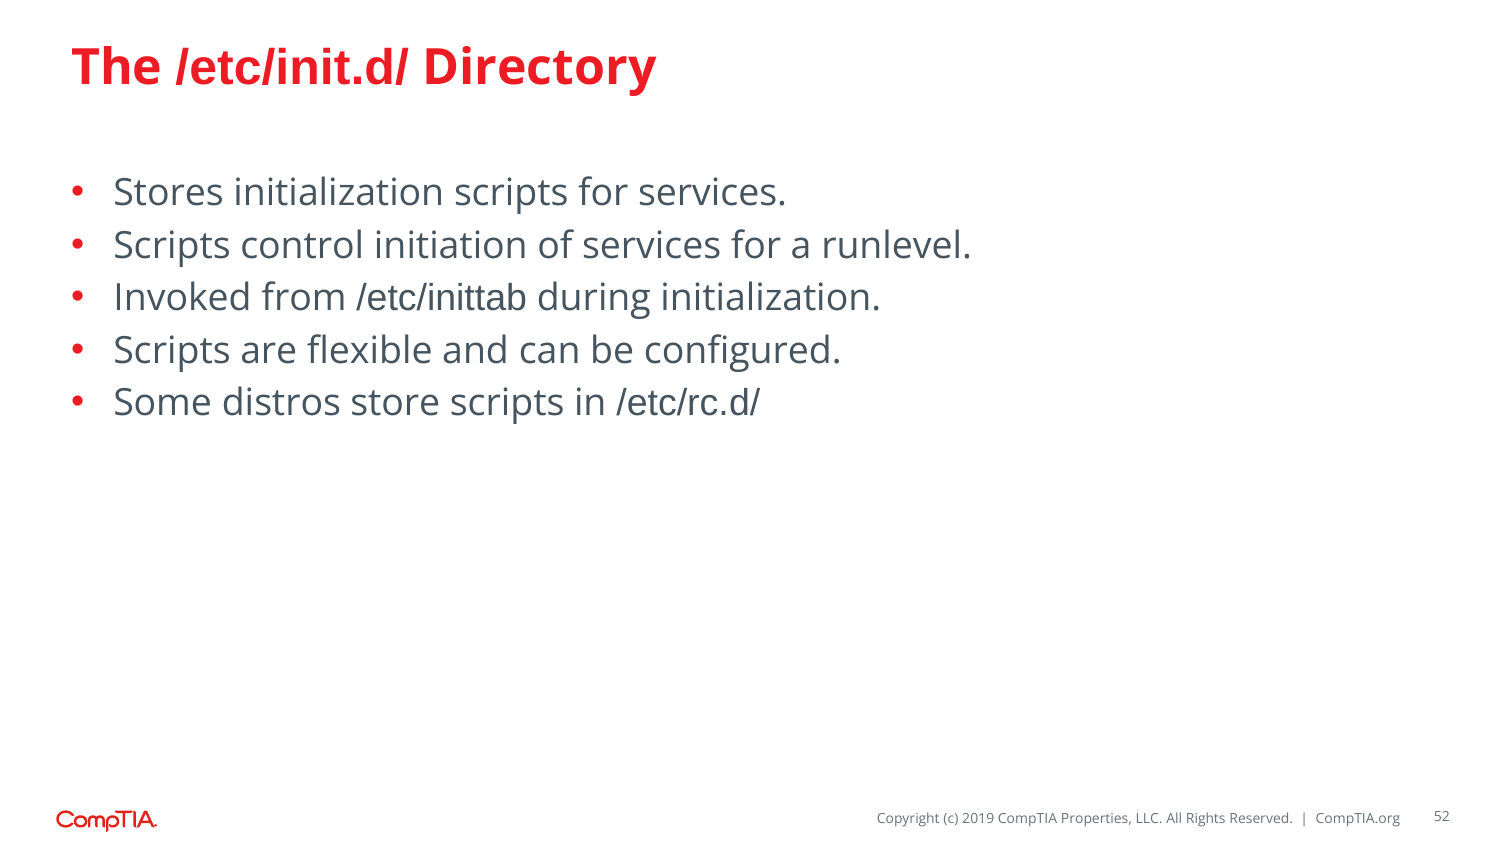

# The /etc/init.d/ Directory
Stores initialization scripts for services.
Scripts control initiation of services for a runlevel.
Invoked from /etc/inittab during initialization.
Scripts are flexible and can be configured.
Some distros store scripts in /etc/rc.d/
52